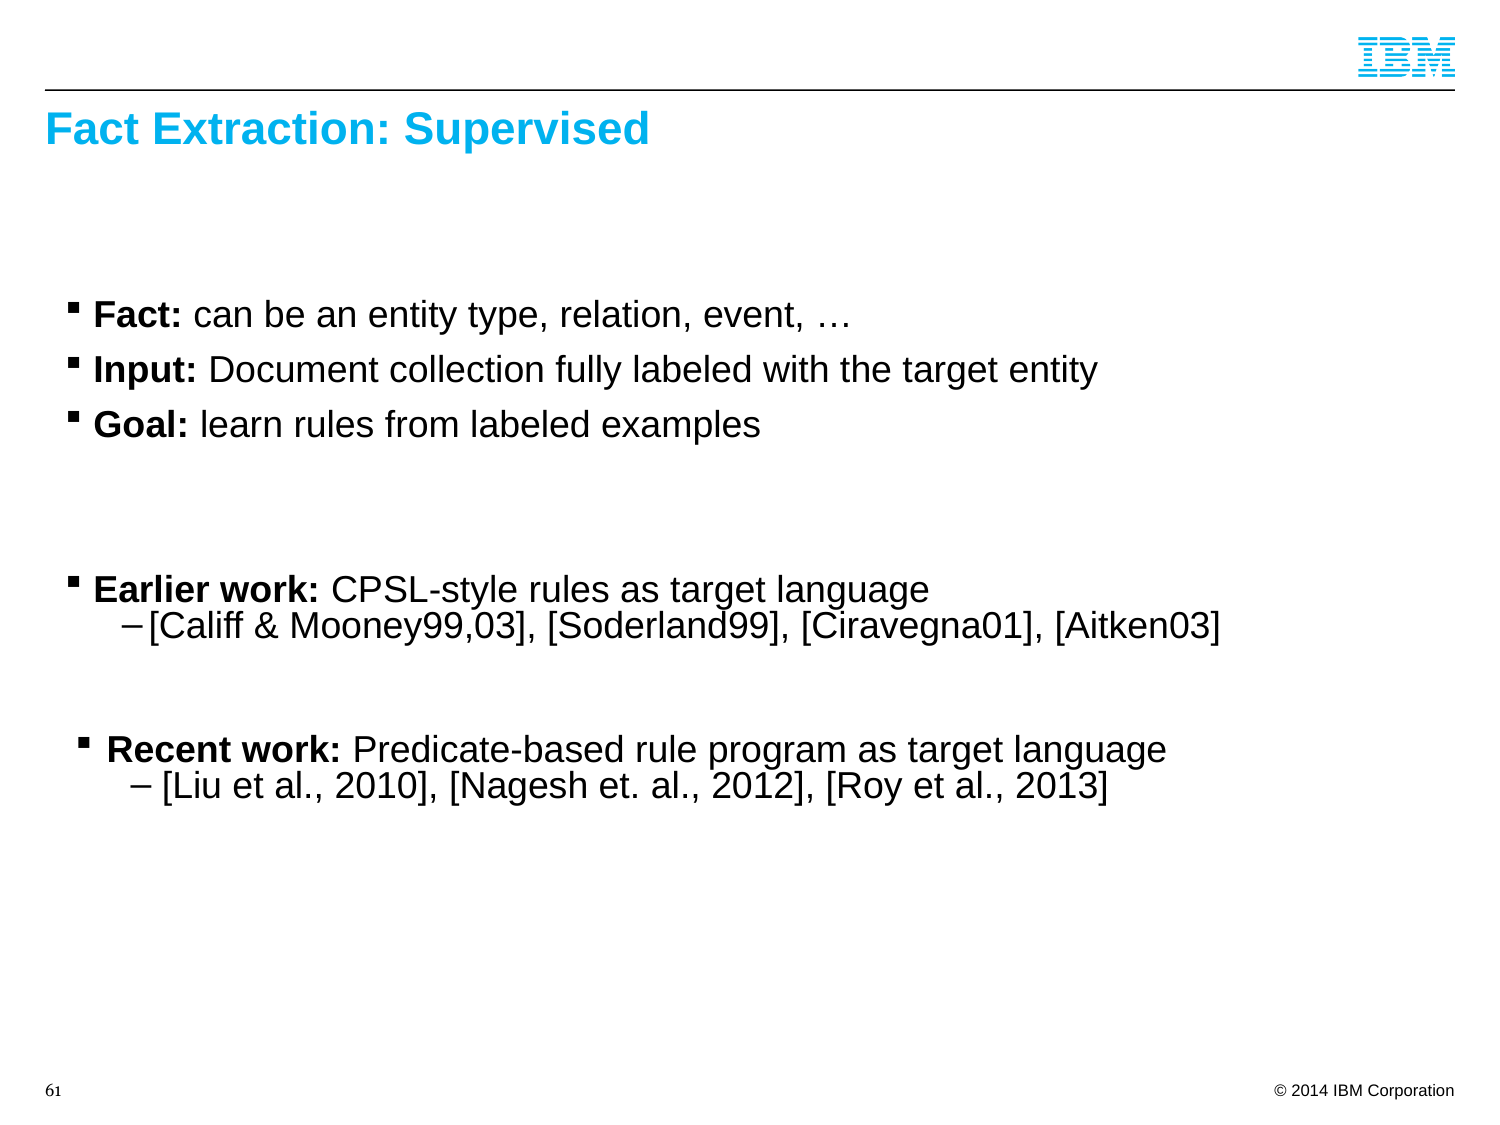

# Fact Extraction: Supervised
Fact: can be an entity type, relation, event, …
Input: Document collection fully labeled with the target entity
Goal: learn rules from labeled examples

Earlier work: CPSL-style rules as target language
[Califf & Mooney99,03], [Soderland99], [Ciravegna01], [Aitken03]

Recent work: Predicate-based rule program as target language
[Liu et al., 2010], [Nagesh et. al., 2012], [Roy et al., 2013]

61